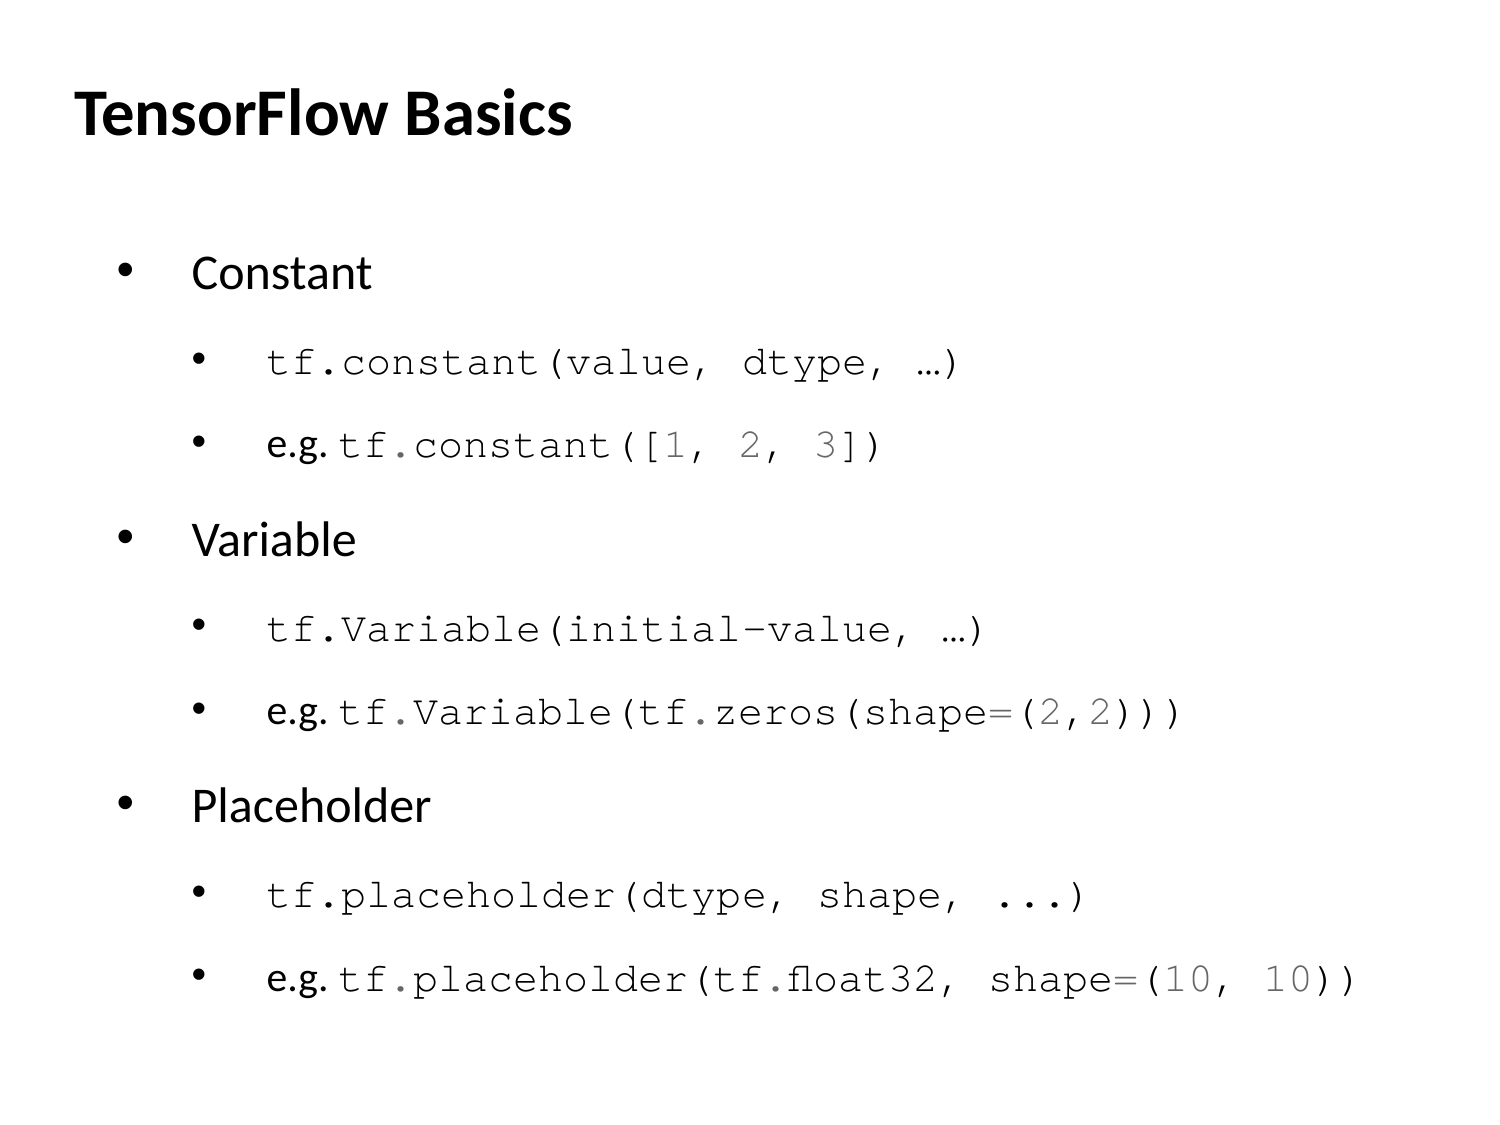

TensorFlow Basics
Constant
tf.constant(value, dtype, …)
e.g. tf.constant([1, 2, 3])
Variable
tf.Variable(initial-value, …)
e.g. tf.Variable(tf.zeros(shape=(2,2)))
Placeholder
tf.placeholder(dtype, shape, ...)
e.g. tf.placeholder(tf.float32, shape=(10, 10))